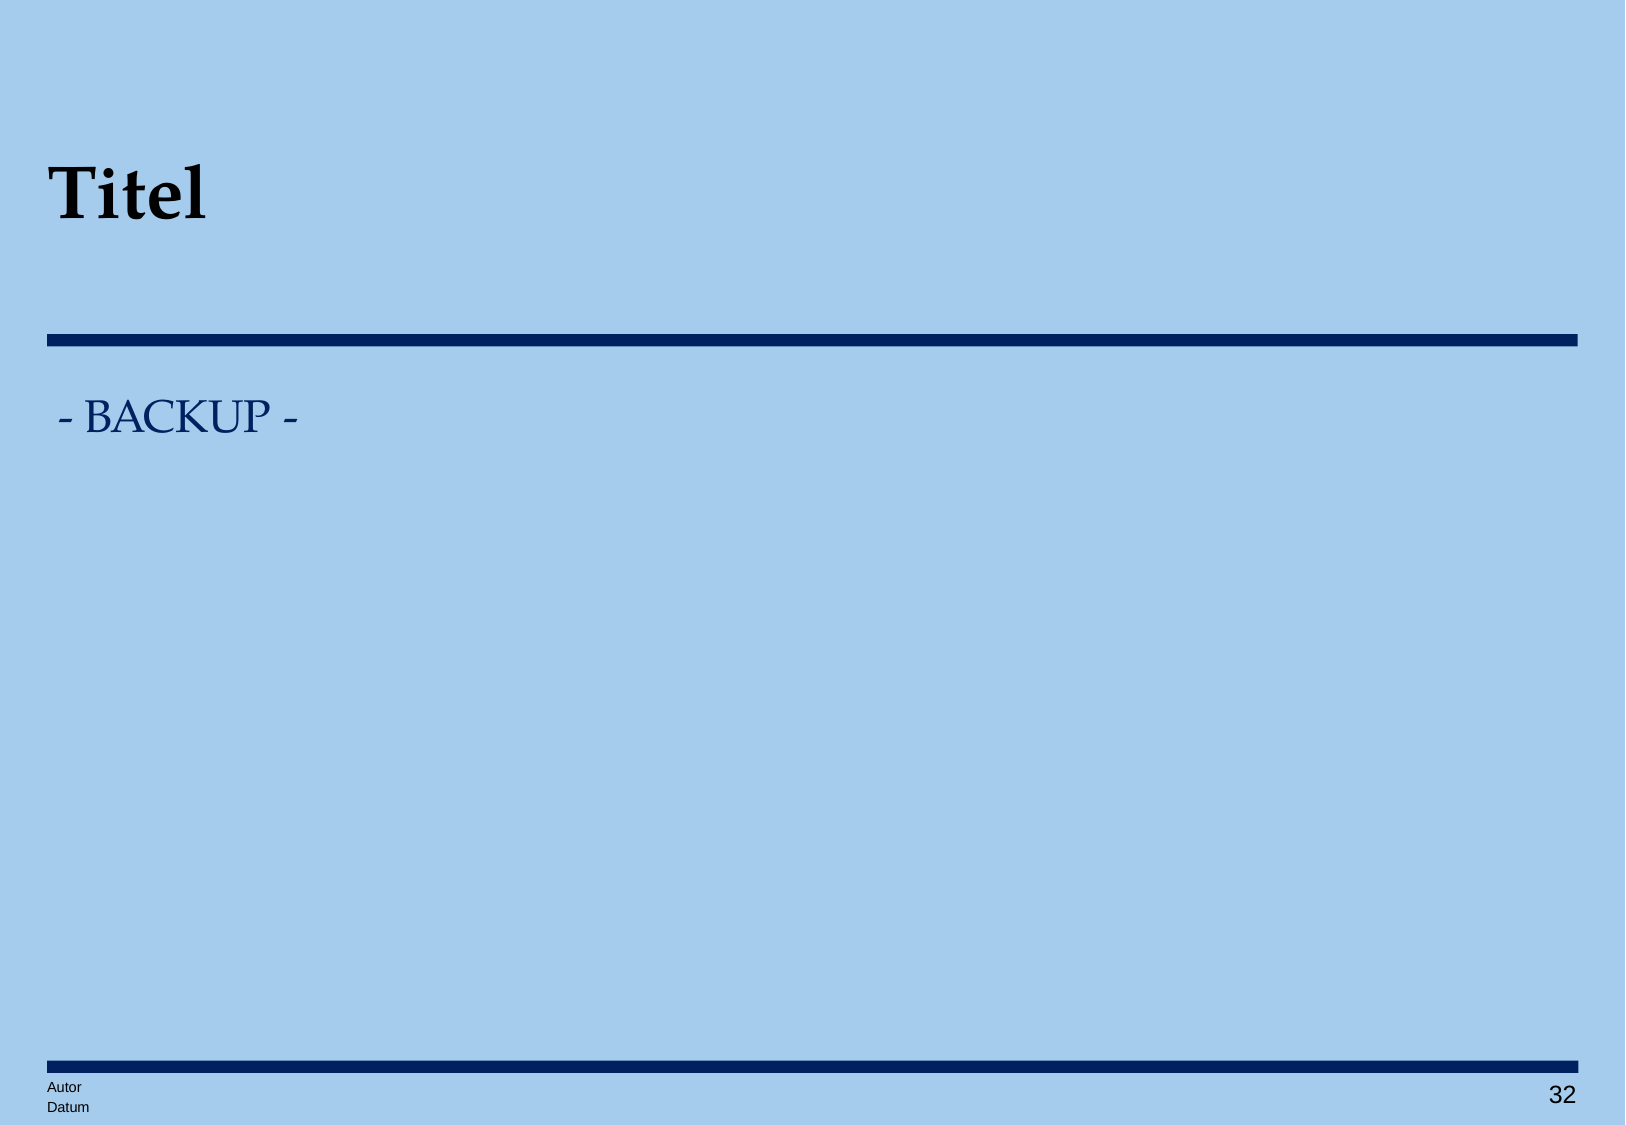

Titel
# - BACKUP -
Autor
32
Datum